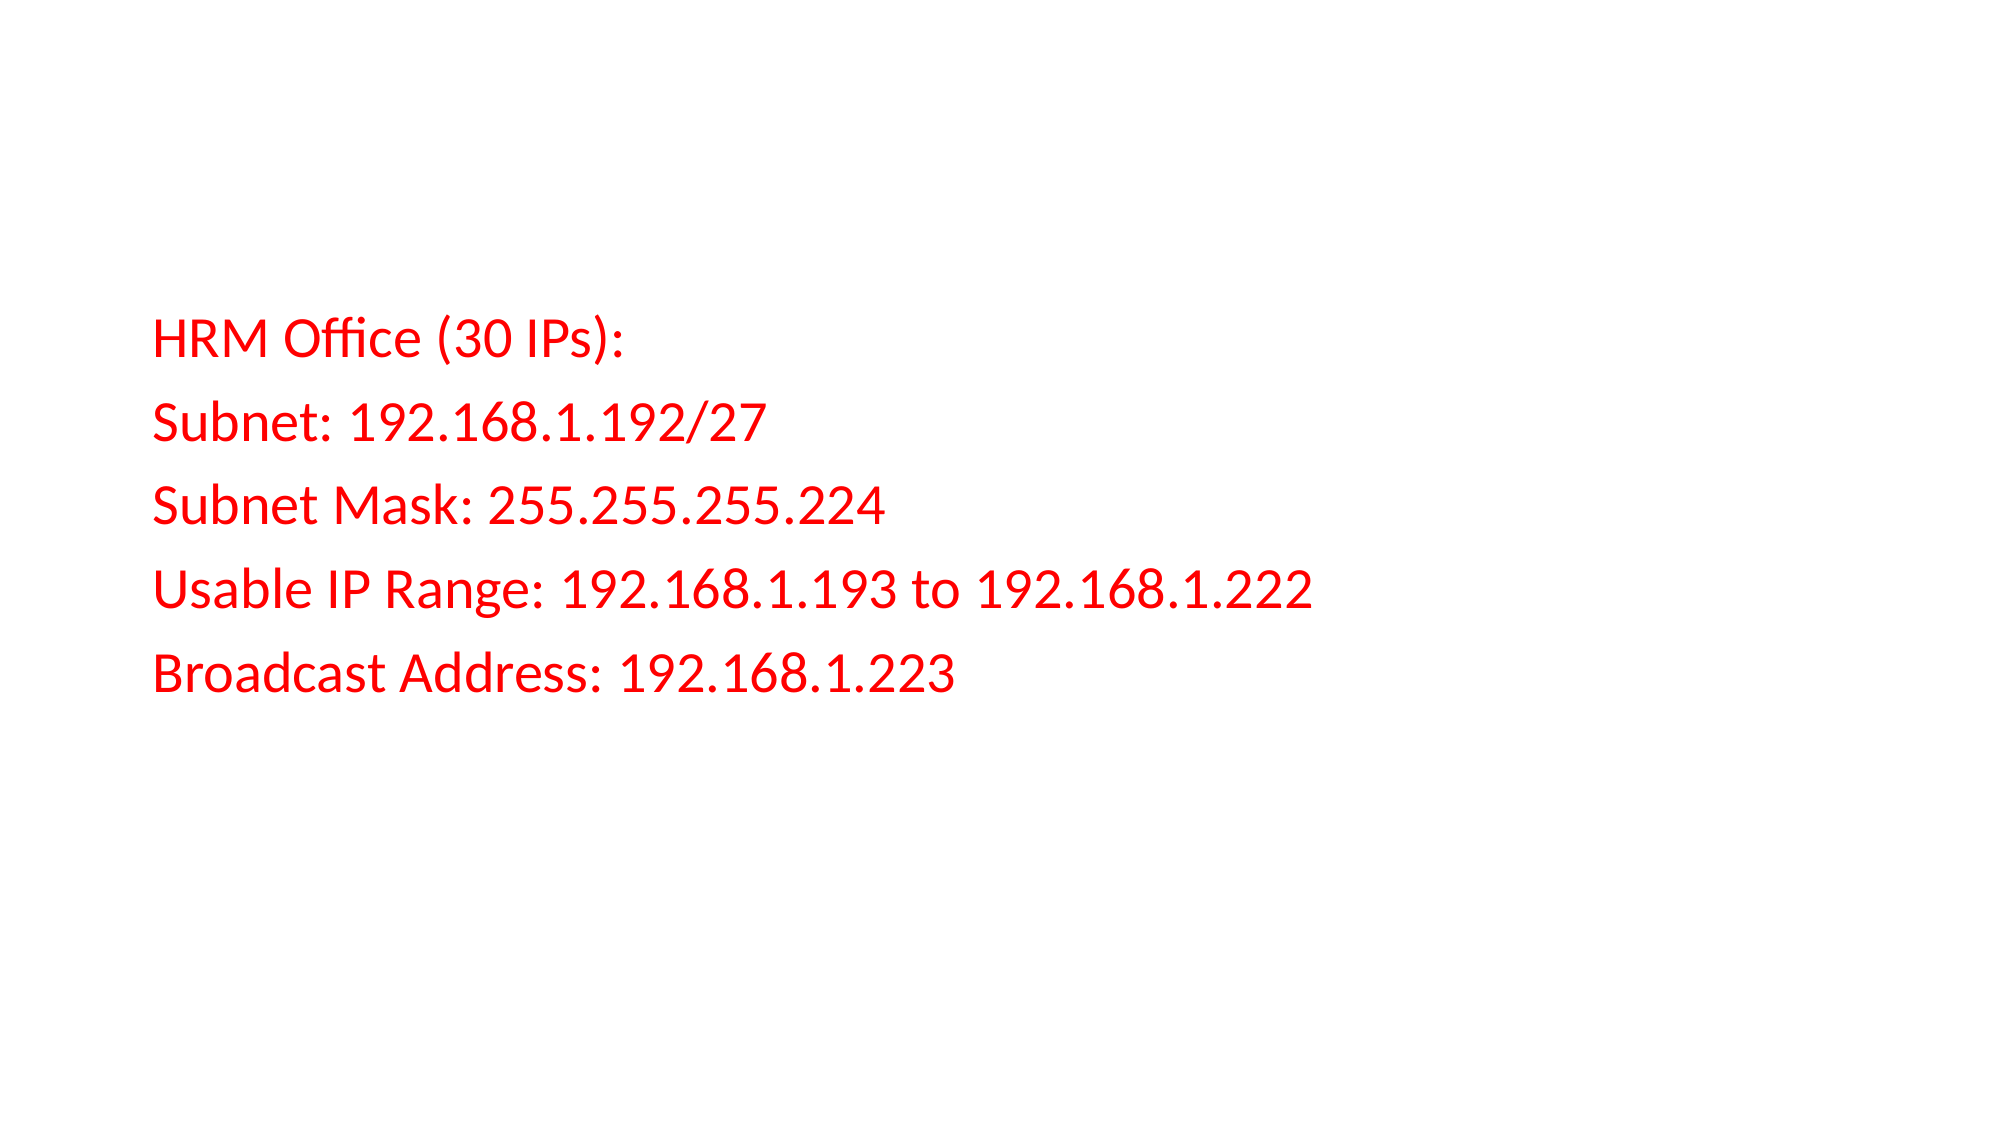

#
HRM Office (30 IPs):
Subnet: 192.168.1.192/27
Subnet Mask: 255.255.255.224
Usable IP Range: 192.168.1.193 to 192.168.1.222
Broadcast Address: 192.168.1.223